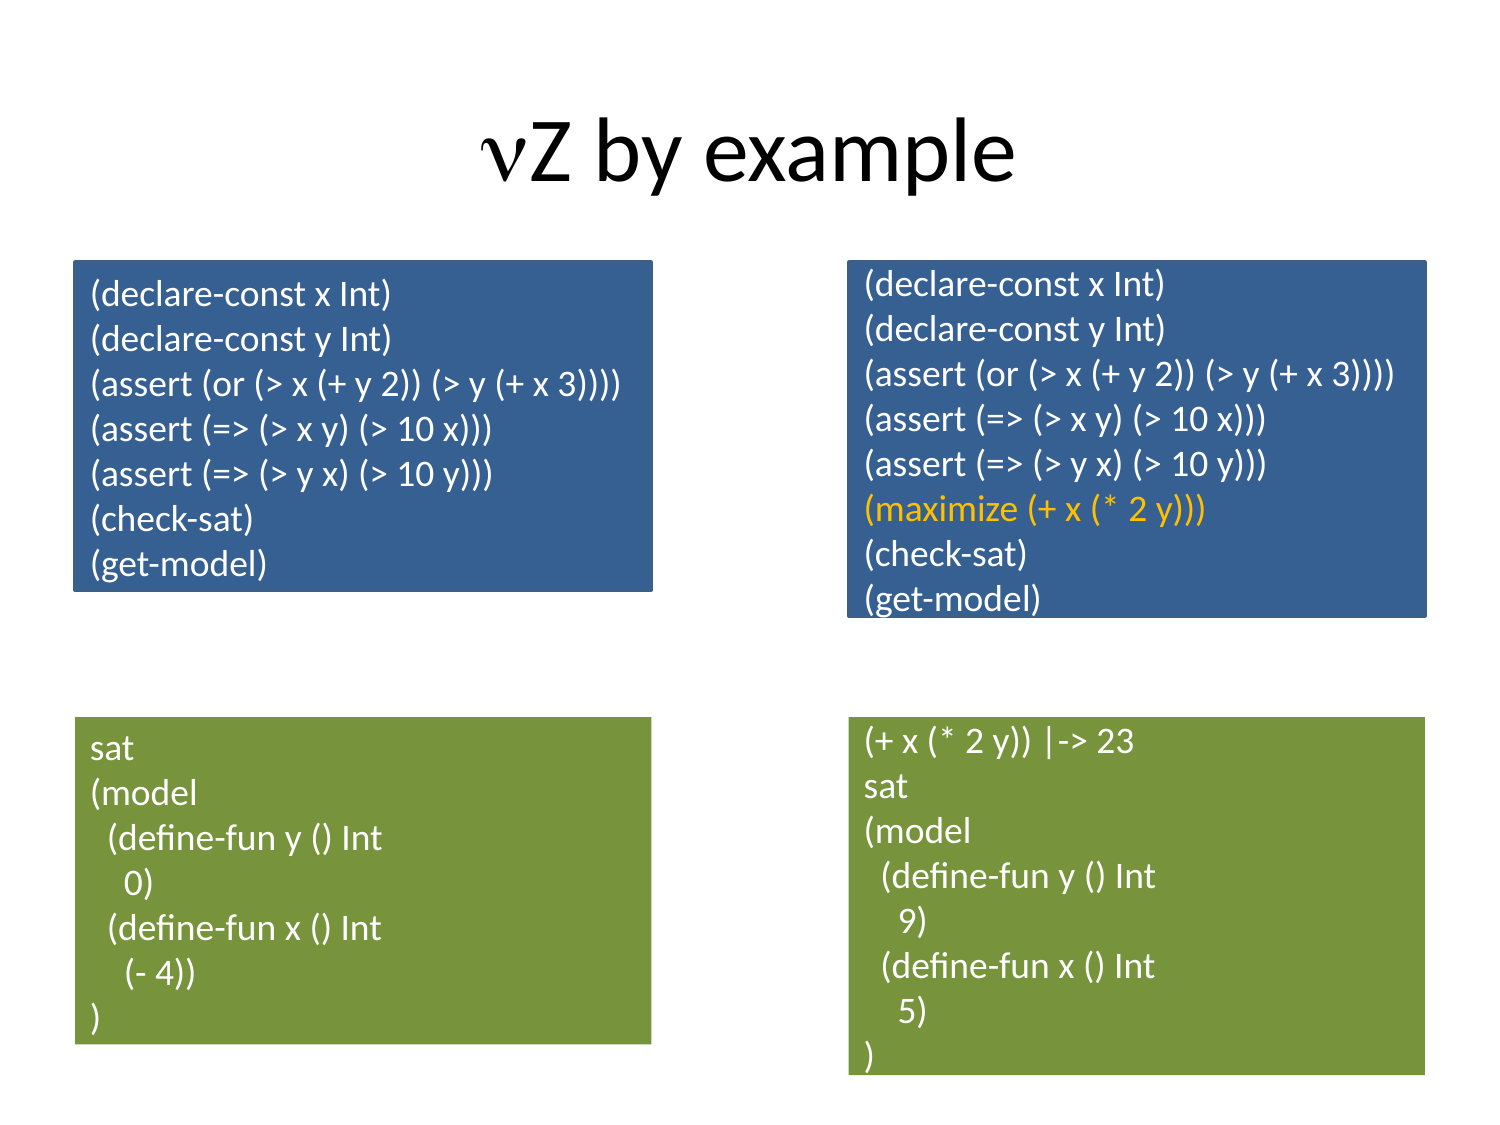

# νZ by example
(declare-const x Int)
(declare-const y Int)
(assert (or (> x (+ y 2)) (> y (+ x 3))))
(assert (=> (> x y) (> 10 x)))
(assert (=> (> y x) (> 10 y)))
(check-sat)
(get-model)
(declare-const x Int)
(declare-const y Int)
(assert (or (> x (+ y 2)) (> y (+ x 3))))
(assert (=> (> x y) (> 10 x)))
(assert (=> (> y x) (> 10 y)))
(maximize (+ x (* 2 y)))
(check-sat)
(get-model)
sat
(model
  (define-fun y () Int
    0)
  (define-fun x () Int
    (- 4))
)
(+ x (* 2 y)) |-> 23
sat
(model
  (define-fun y () Int
    9)
  (define-fun x () Int
    5)
)